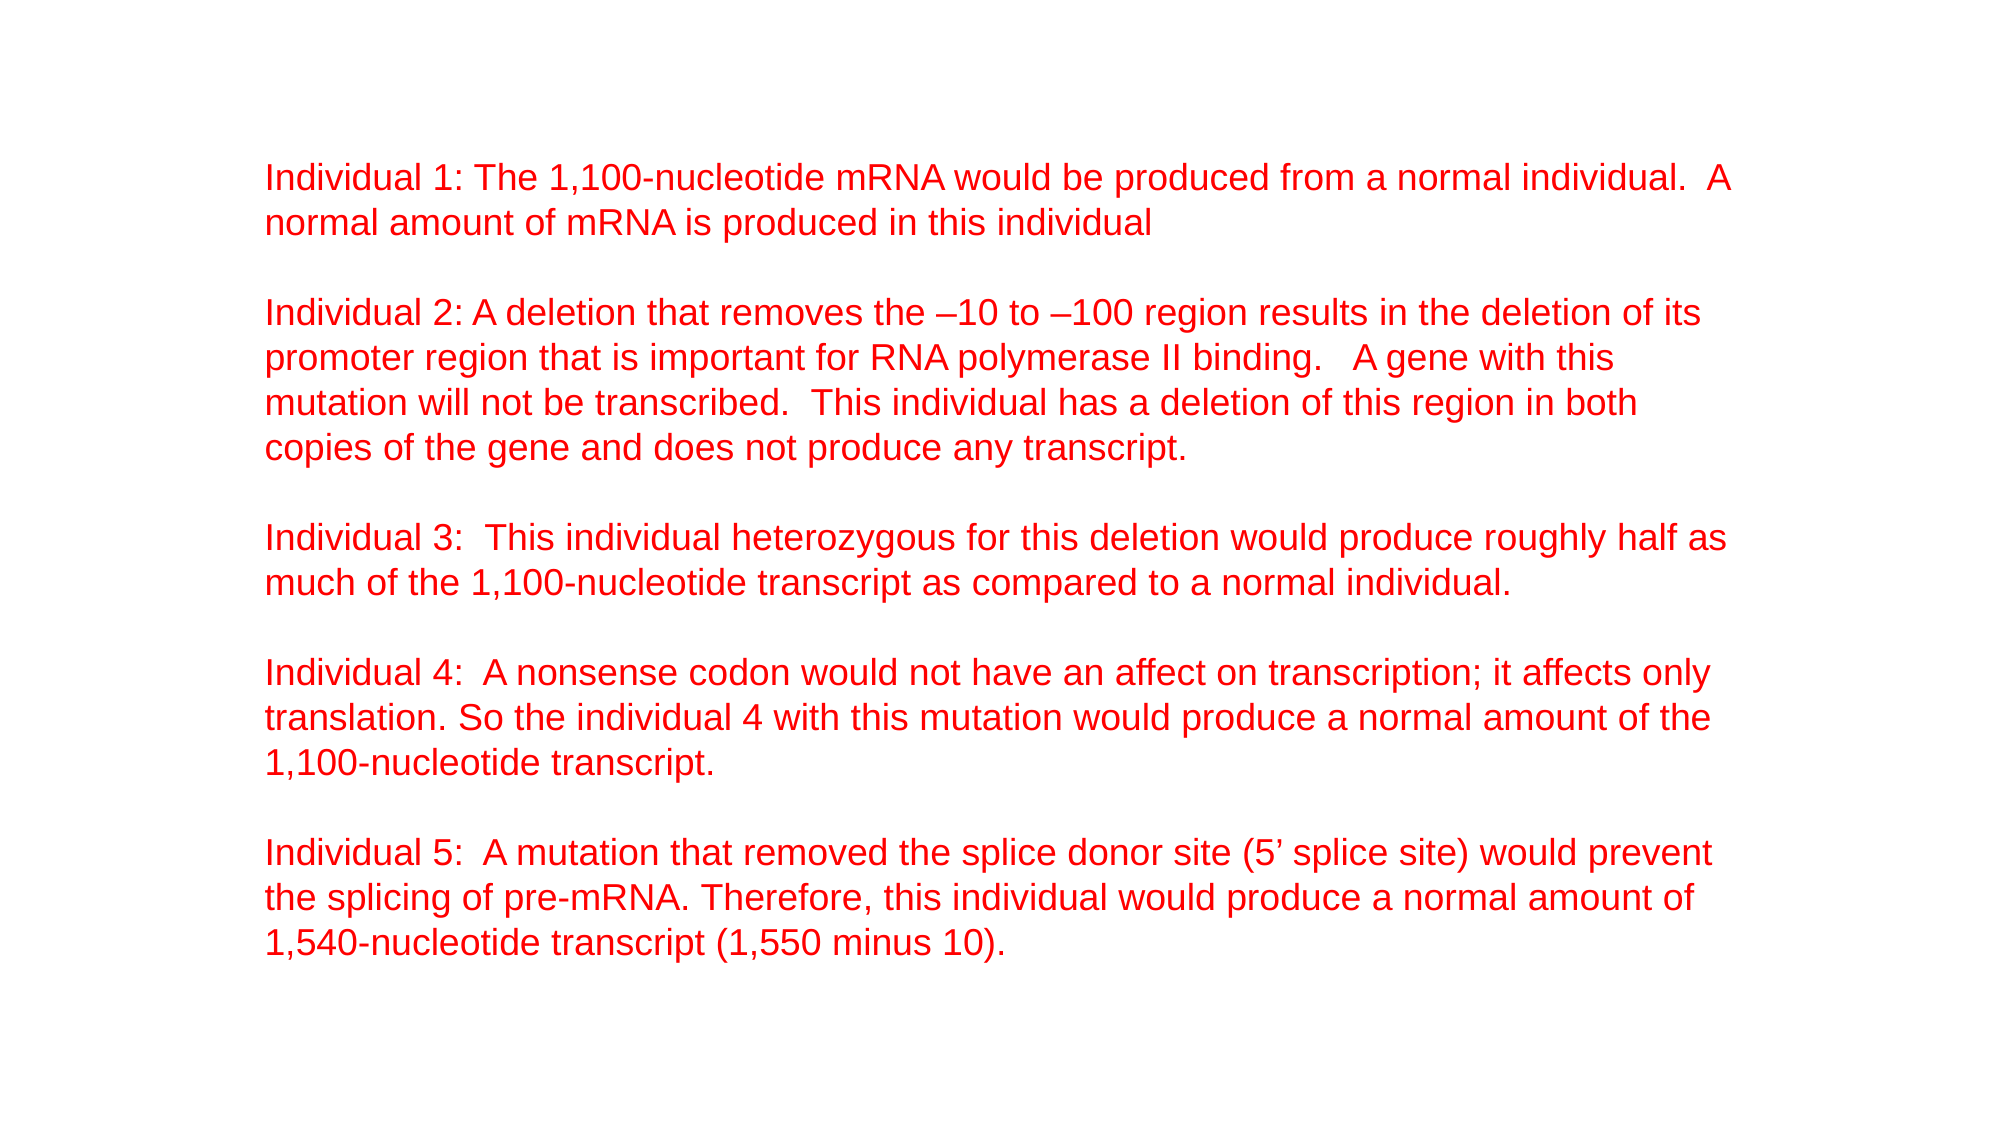

Individual 1: The 1,100-nucleotide mRNA would be produced from a normal individual.  A normal amount of mRNA is produced in this individual

Individual 2: A deletion that removes the –10 to –100 region results in the deletion of its promoter region that is important for RNA polymerase II binding.   A gene with this mutation will not be transcribed.  This individual has a deletion of this region in both copies of the gene and does not produce any transcript.

Individual 3:  This individual heterozygous for this deletion would produce roughly half as much of the 1,100-nucleotide transcript as compared to a normal individual.

Individual 4:  A nonsense codon would not have an affect on transcription; it affects only translation. So the individual 4 with this mutation would produce a normal amount of the 1,100-nucleotide transcript.

Individual 5:  A mutation that removed the splice donor site (5’ splice site) would prevent the splicing of pre-mRNA. Therefore, this individual would produce a normal amount of 1,540-nucleotide transcript (1,550 minus 10).